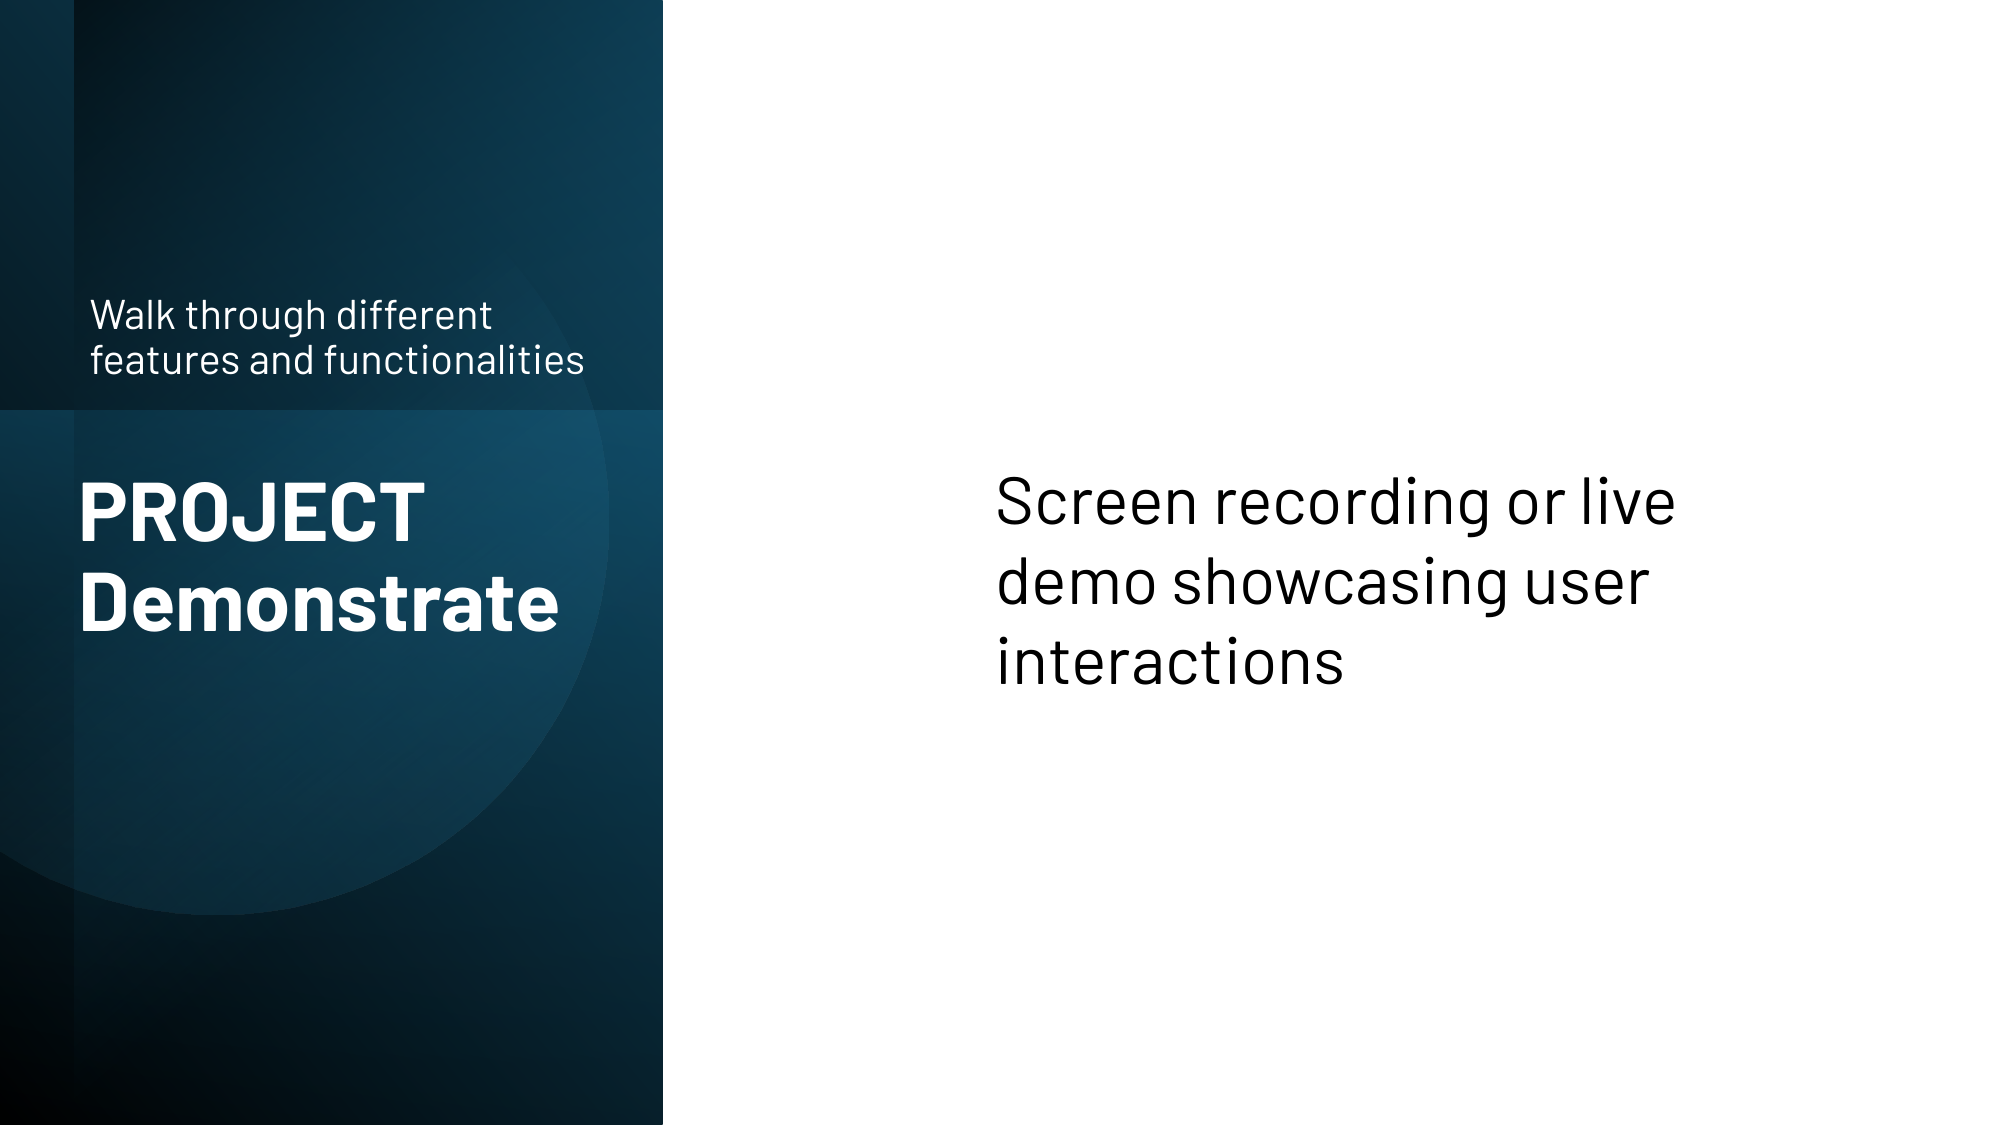

Walk through different features and functionalities

Screen recording or live demo showcasing user interactions
PROJECT Demonstrate